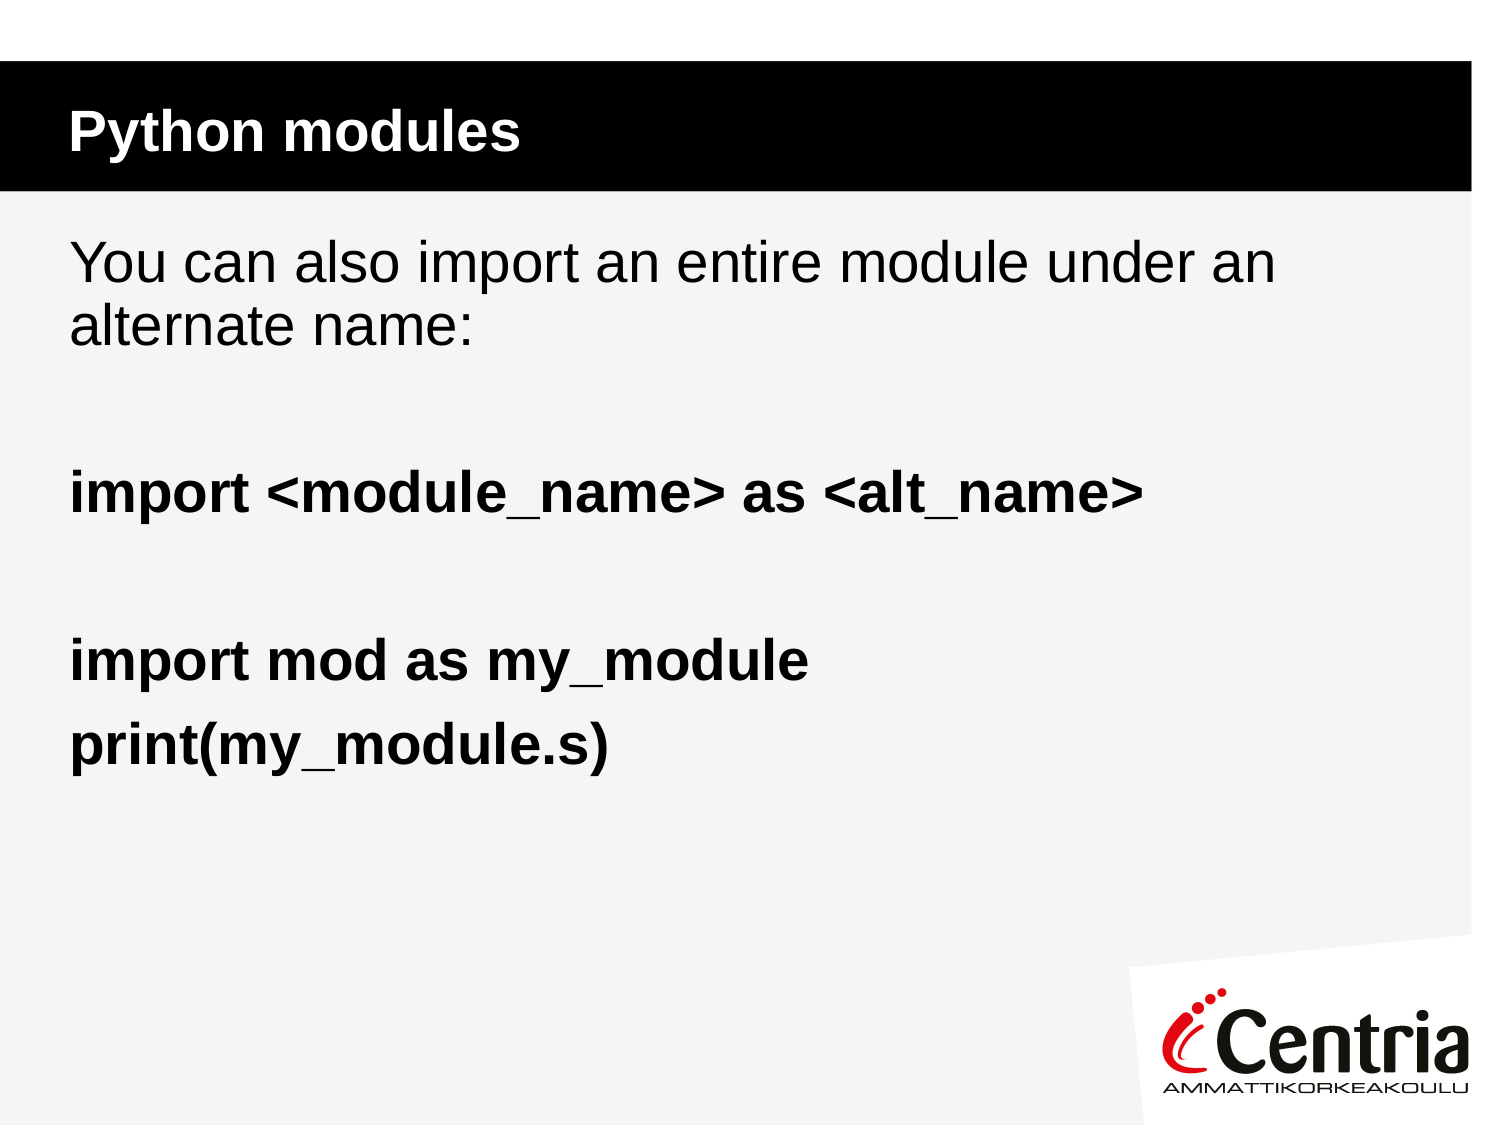

Python modules
You can also import an entire module under an alternate name:

import <module_name> as <alt_name>

import mod as my_module
print(my_module.s)